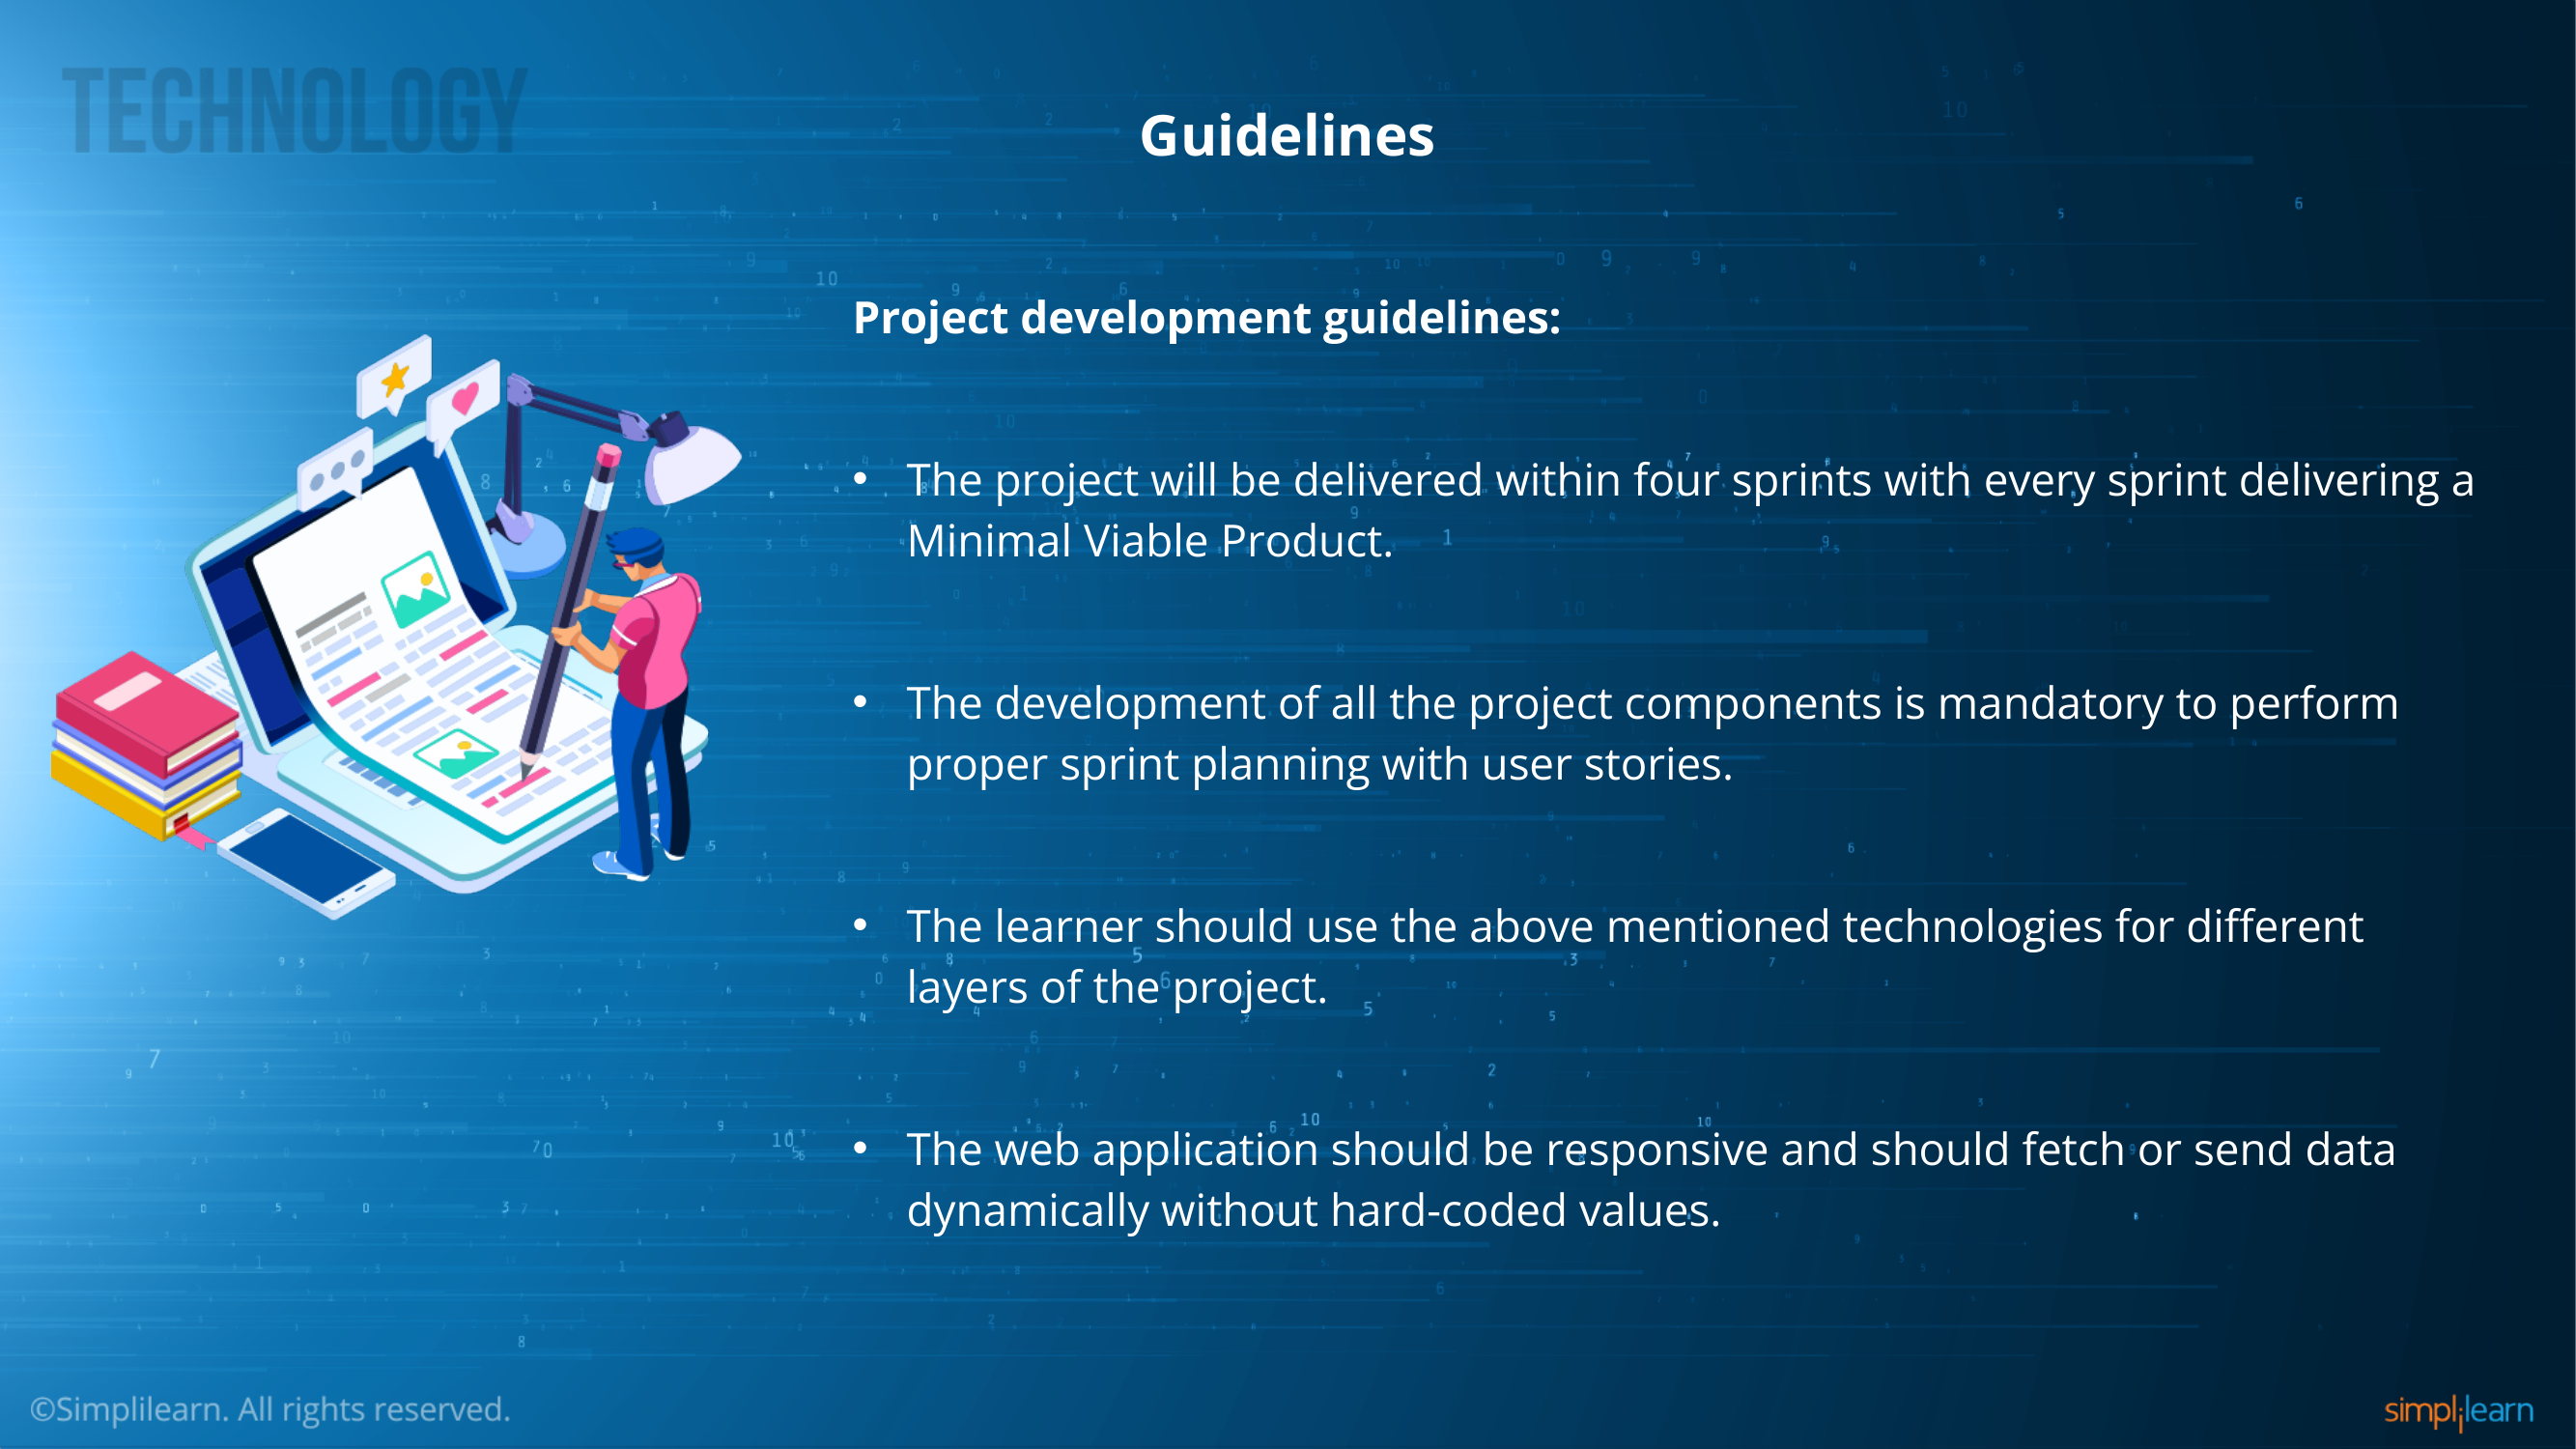

# Guidelines
Project development guidelines:

The project will be delivered within four sprints with every sprint delivering a Minimal Viable Product.

The development of all the project components is mandatory to perform proper sprint planning with user stories.

The learner should use the above mentioned technologies for different layers of the project.

The web application should be responsive and should fetch or send data dynamically without hard-coded values.